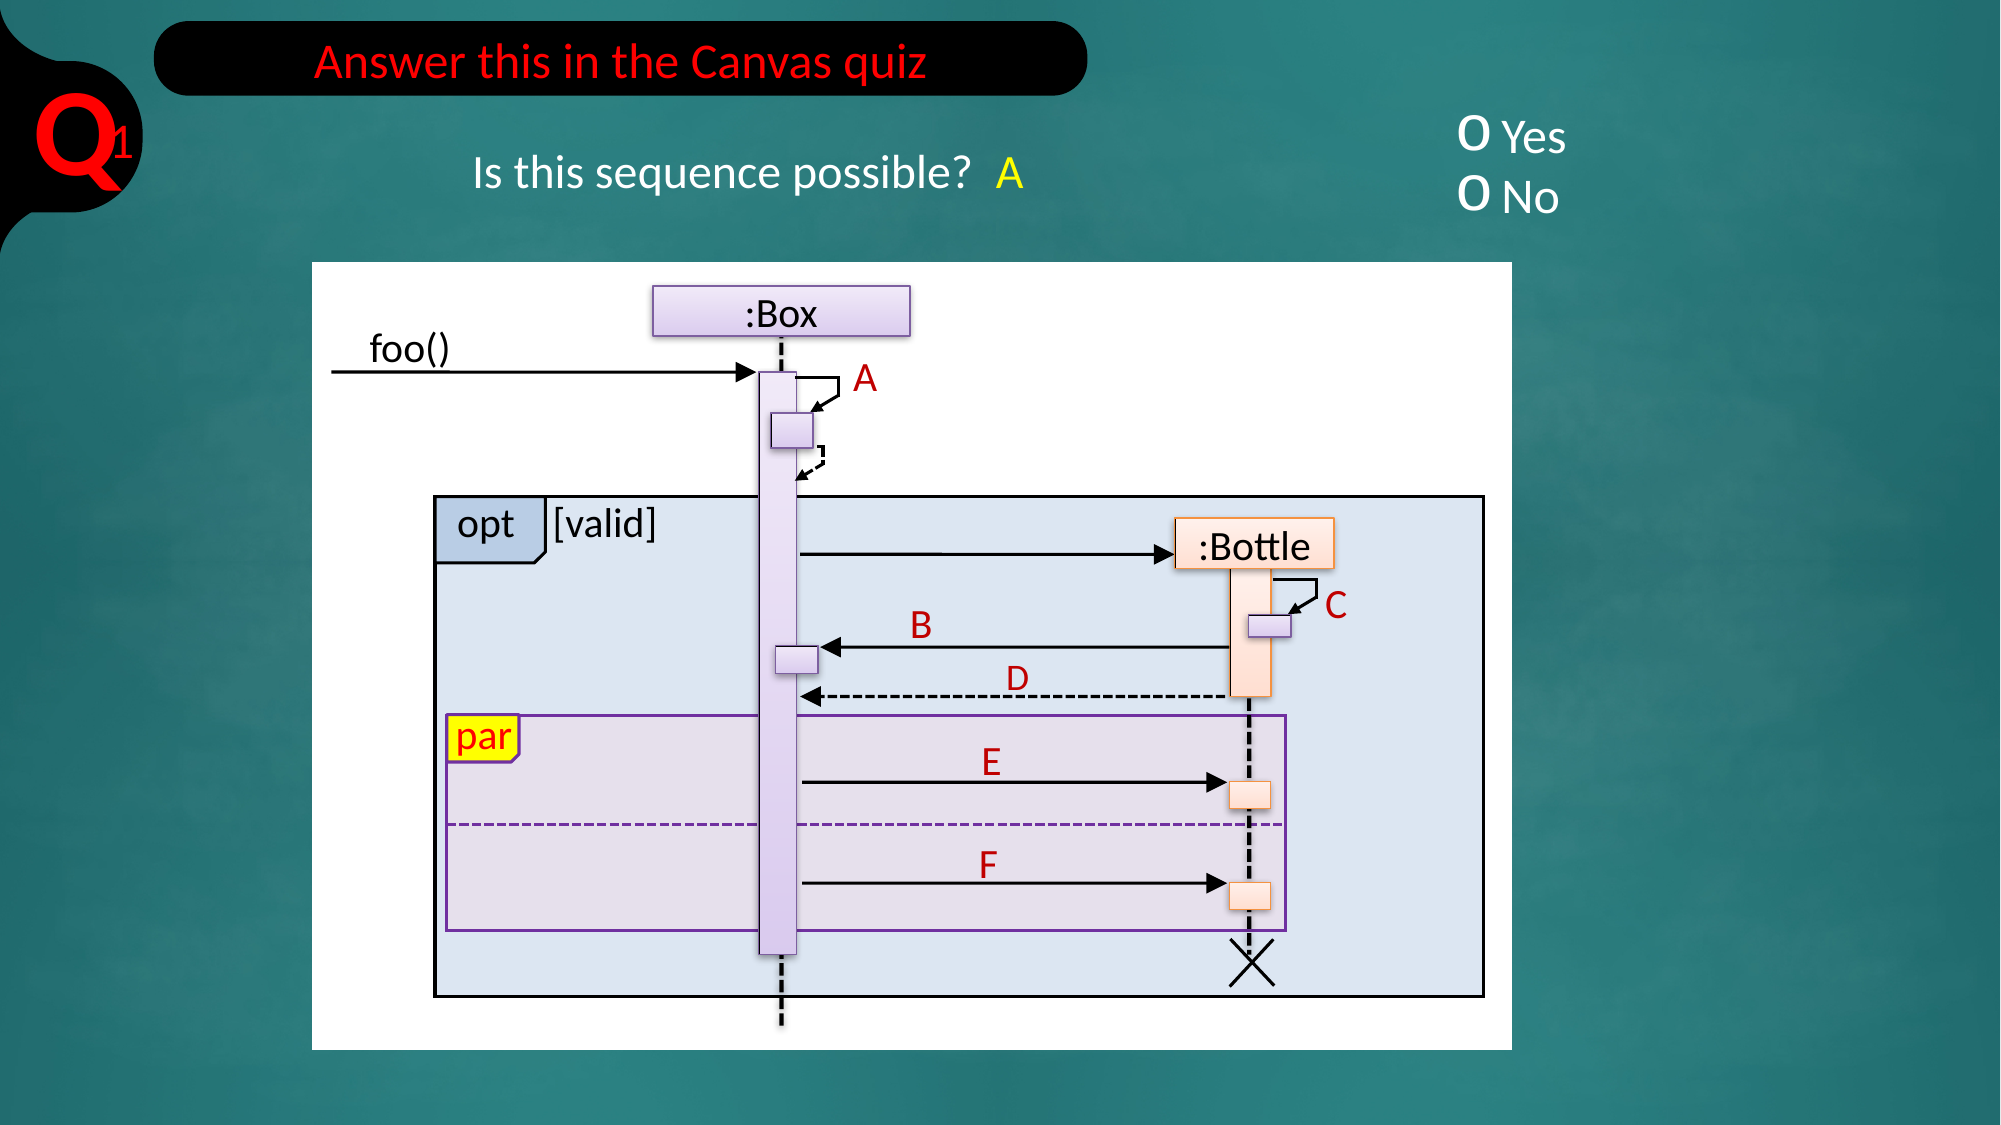

Answer this in the Canvas quiz
Yes
No
1
Is this sequence possible?  A

:Box

foo()
A

opt    [valid]

:Bottle

C
B

D

par

E

F